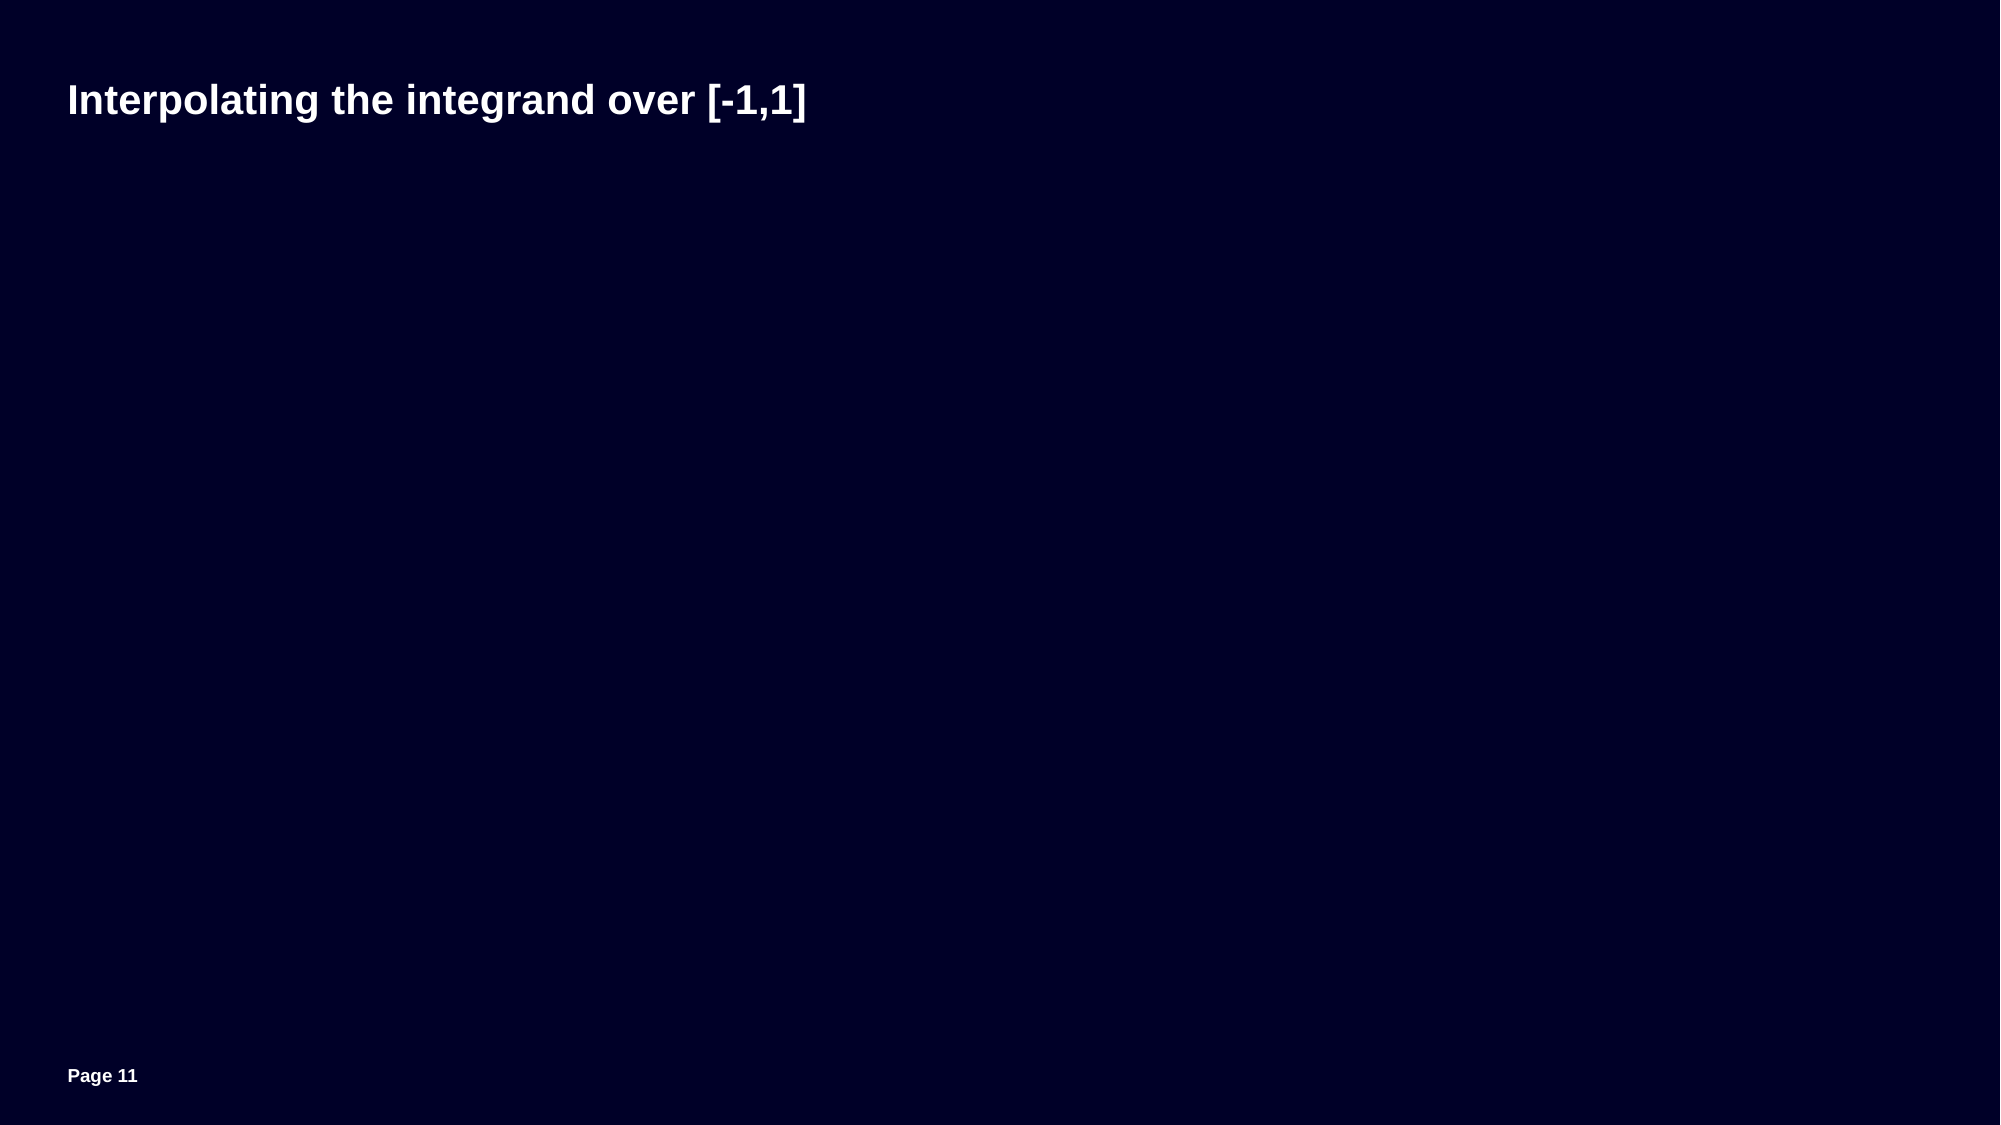

# Interpolating the integrand over [-1,1]

Page 11
Unrestricted | © Siemens 2024 | MM-DD-2024 | Siemens Digital Industries Software